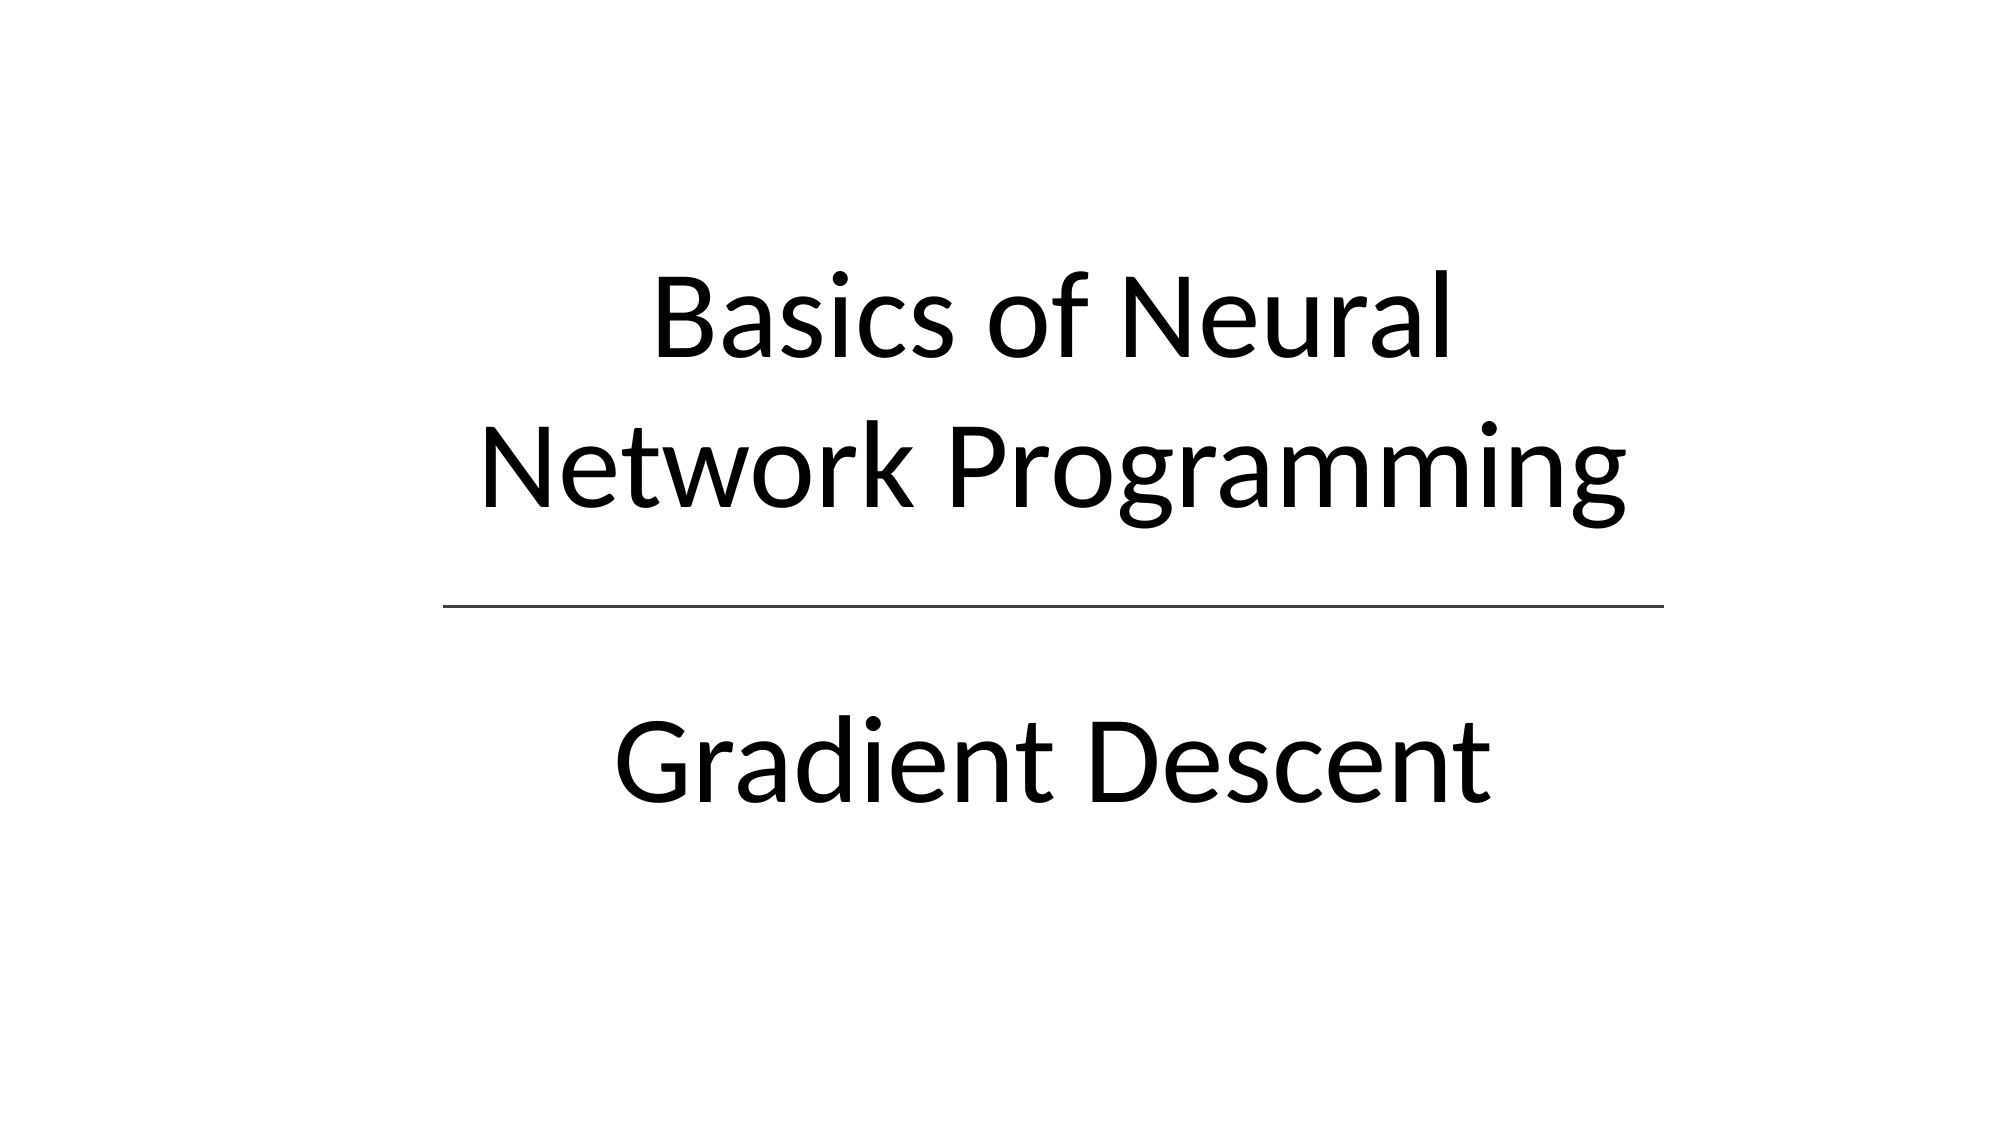

Basics of Neural Network Programming
Gradient Descent